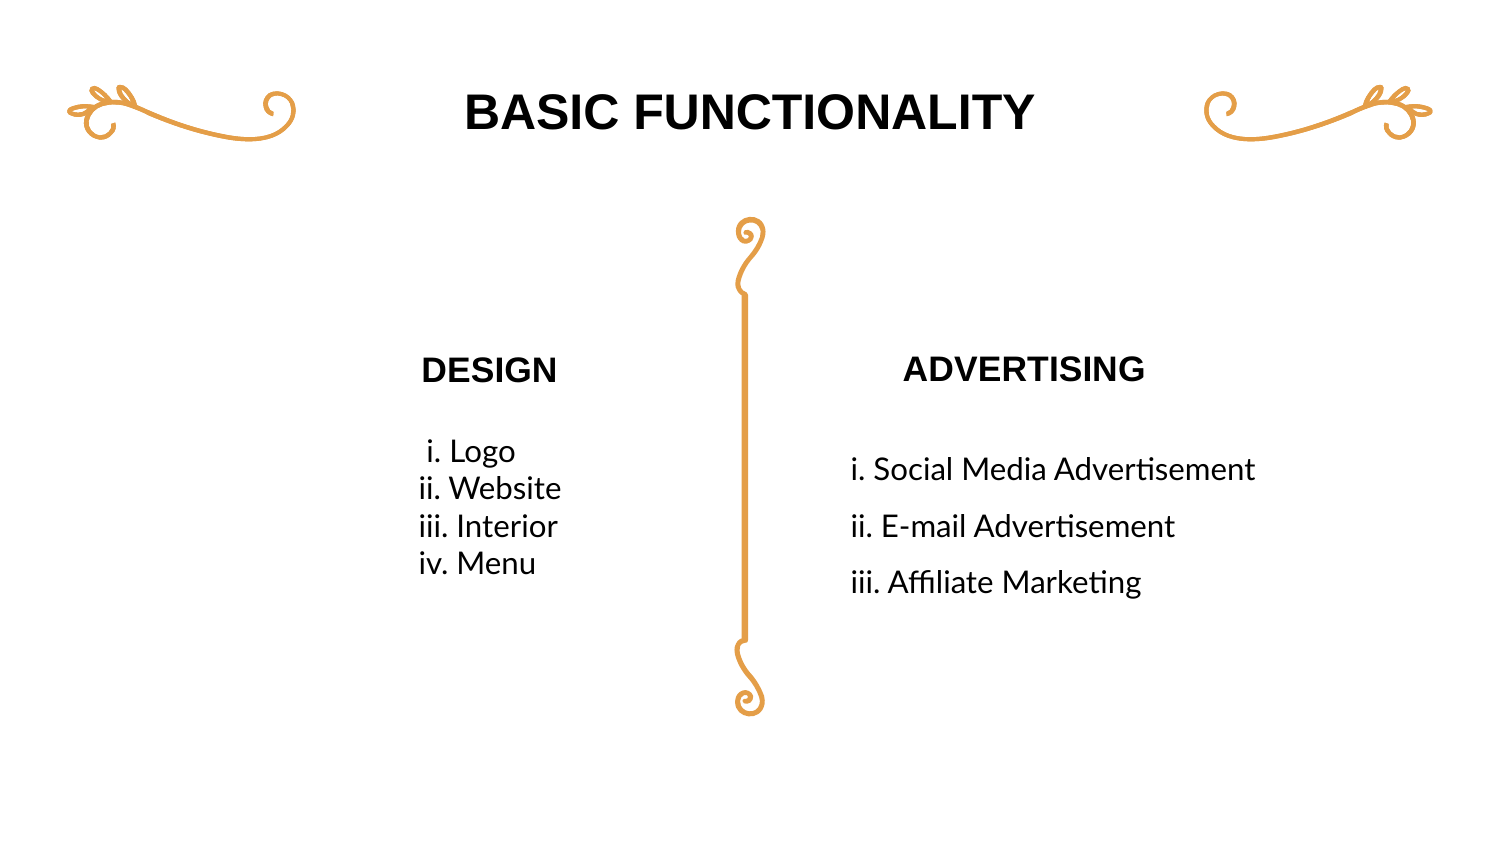

# BASIC FUNCTIONALITY

ADVERTISING
DESIGN
 i. Logo
ii. Website
iii. Interior
iv. Menu
i. Social Media Advertisement
ii. E-mail Advertisement
iii. Affiliate Marketing